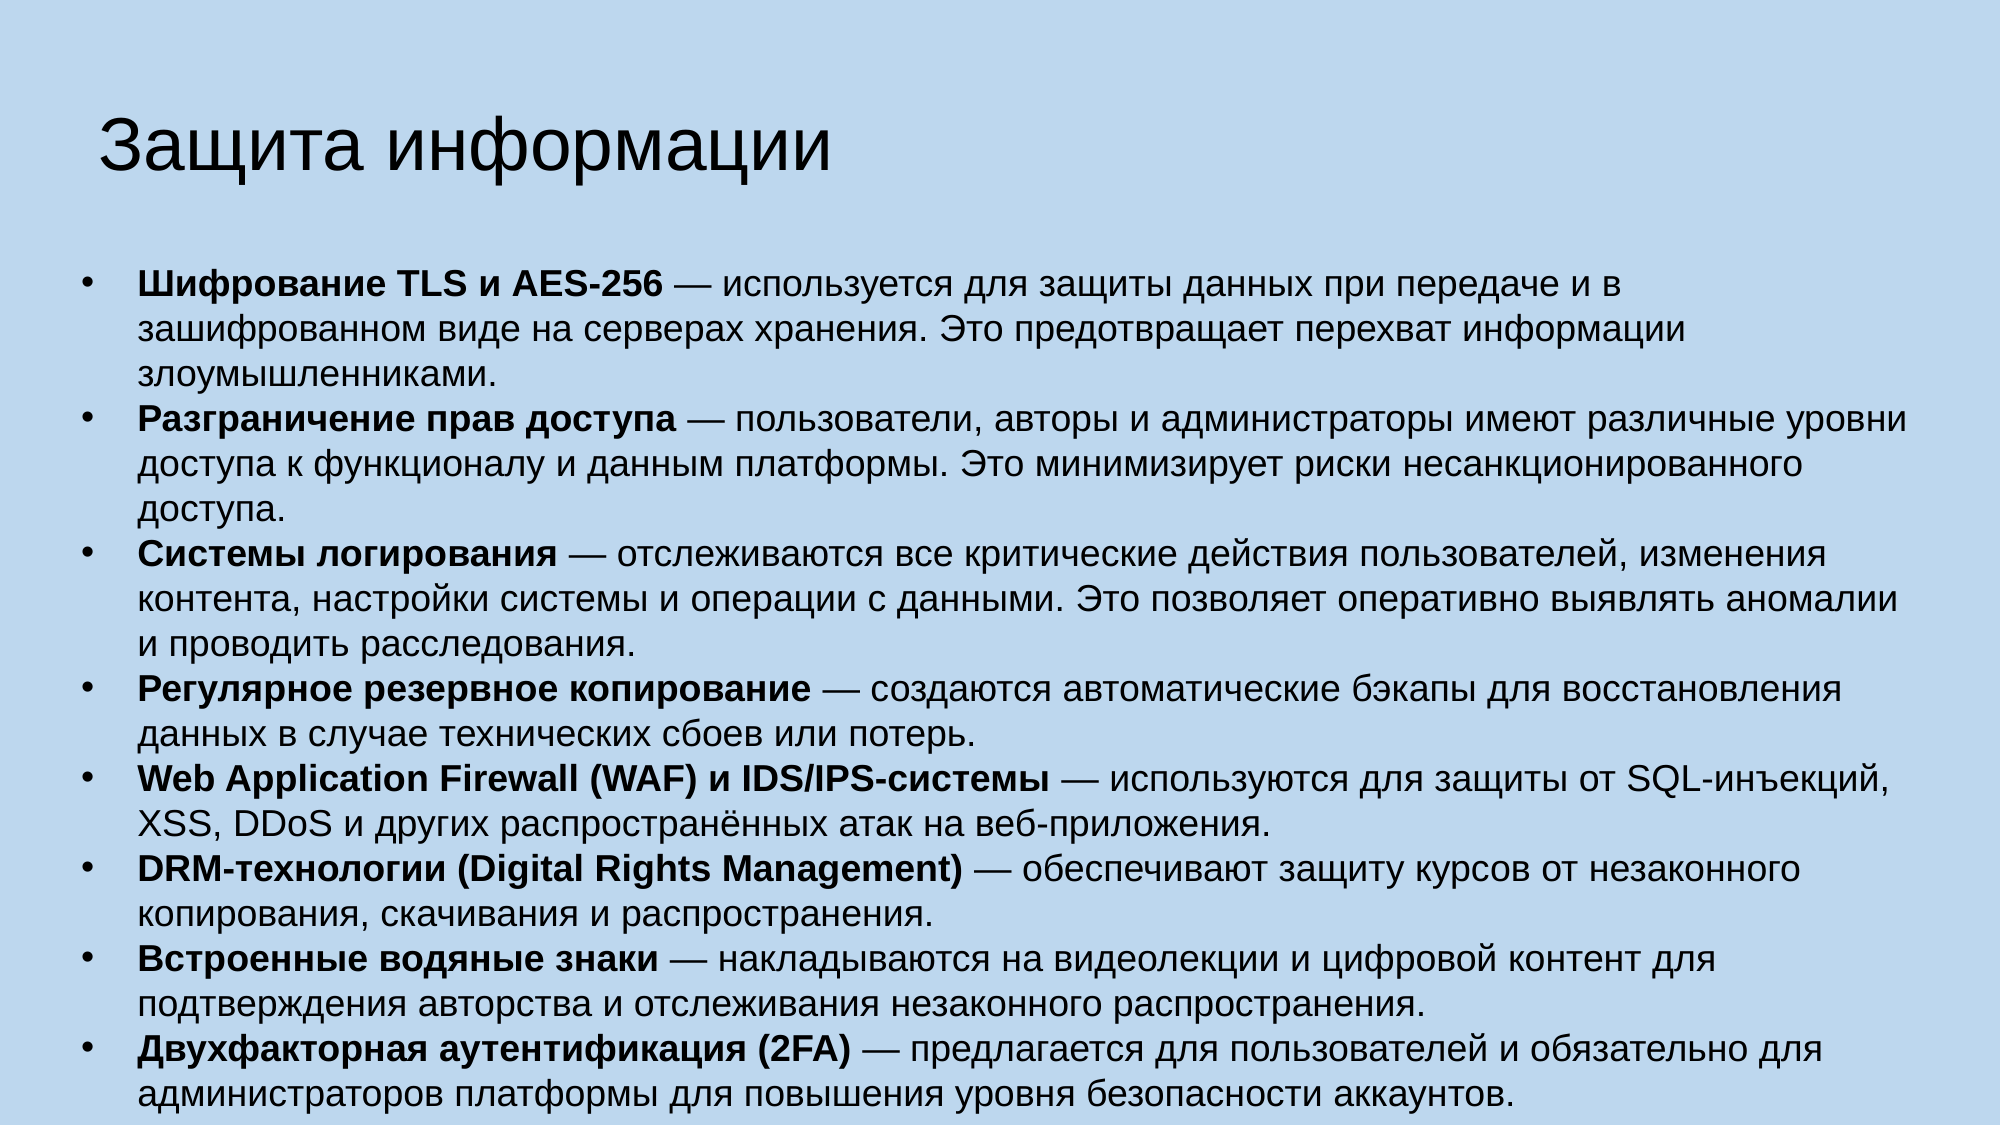

Защита информации
Шифрование TLS и AES-256 — используется для защиты данных при передаче и в зашифрованном виде на серверах хранения. Это предотвращает перехват информации злоумышленниками.
Разграничение прав доступа — пользователи, авторы и администраторы имеют различные уровни доступа к функционалу и данным платформы. Это минимизирует риски несанкционированного доступа.
Системы логирования — отслеживаются все критические действия пользователей, изменения контента, настройки системы и операции с данными. Это позволяет оперативно выявлять аномалии и проводить расследования.
Регулярное резервное копирование — создаются автоматические бэкапы для восстановления данных в случае технических сбоев или потерь.
Web Application Firewall (WAF) и IDS/IPS-системы — используются для защиты от SQL-инъекций, XSS, DDoS и других распространённых атак на веб-приложения.
DRM-технологии (Digital Rights Management) — обеспечивают защиту курсов от незаконного копирования, скачивания и распространения.
Встроенные водяные знаки — накладываются на видеолекции и цифровой контент для подтверждения авторства и отслеживания незаконного распространения.
Двухфакторная аутентификация (2FA) — предлагается для пользователей и обязательно для администраторов платформы для повышения уровня безопасности аккаунтов.